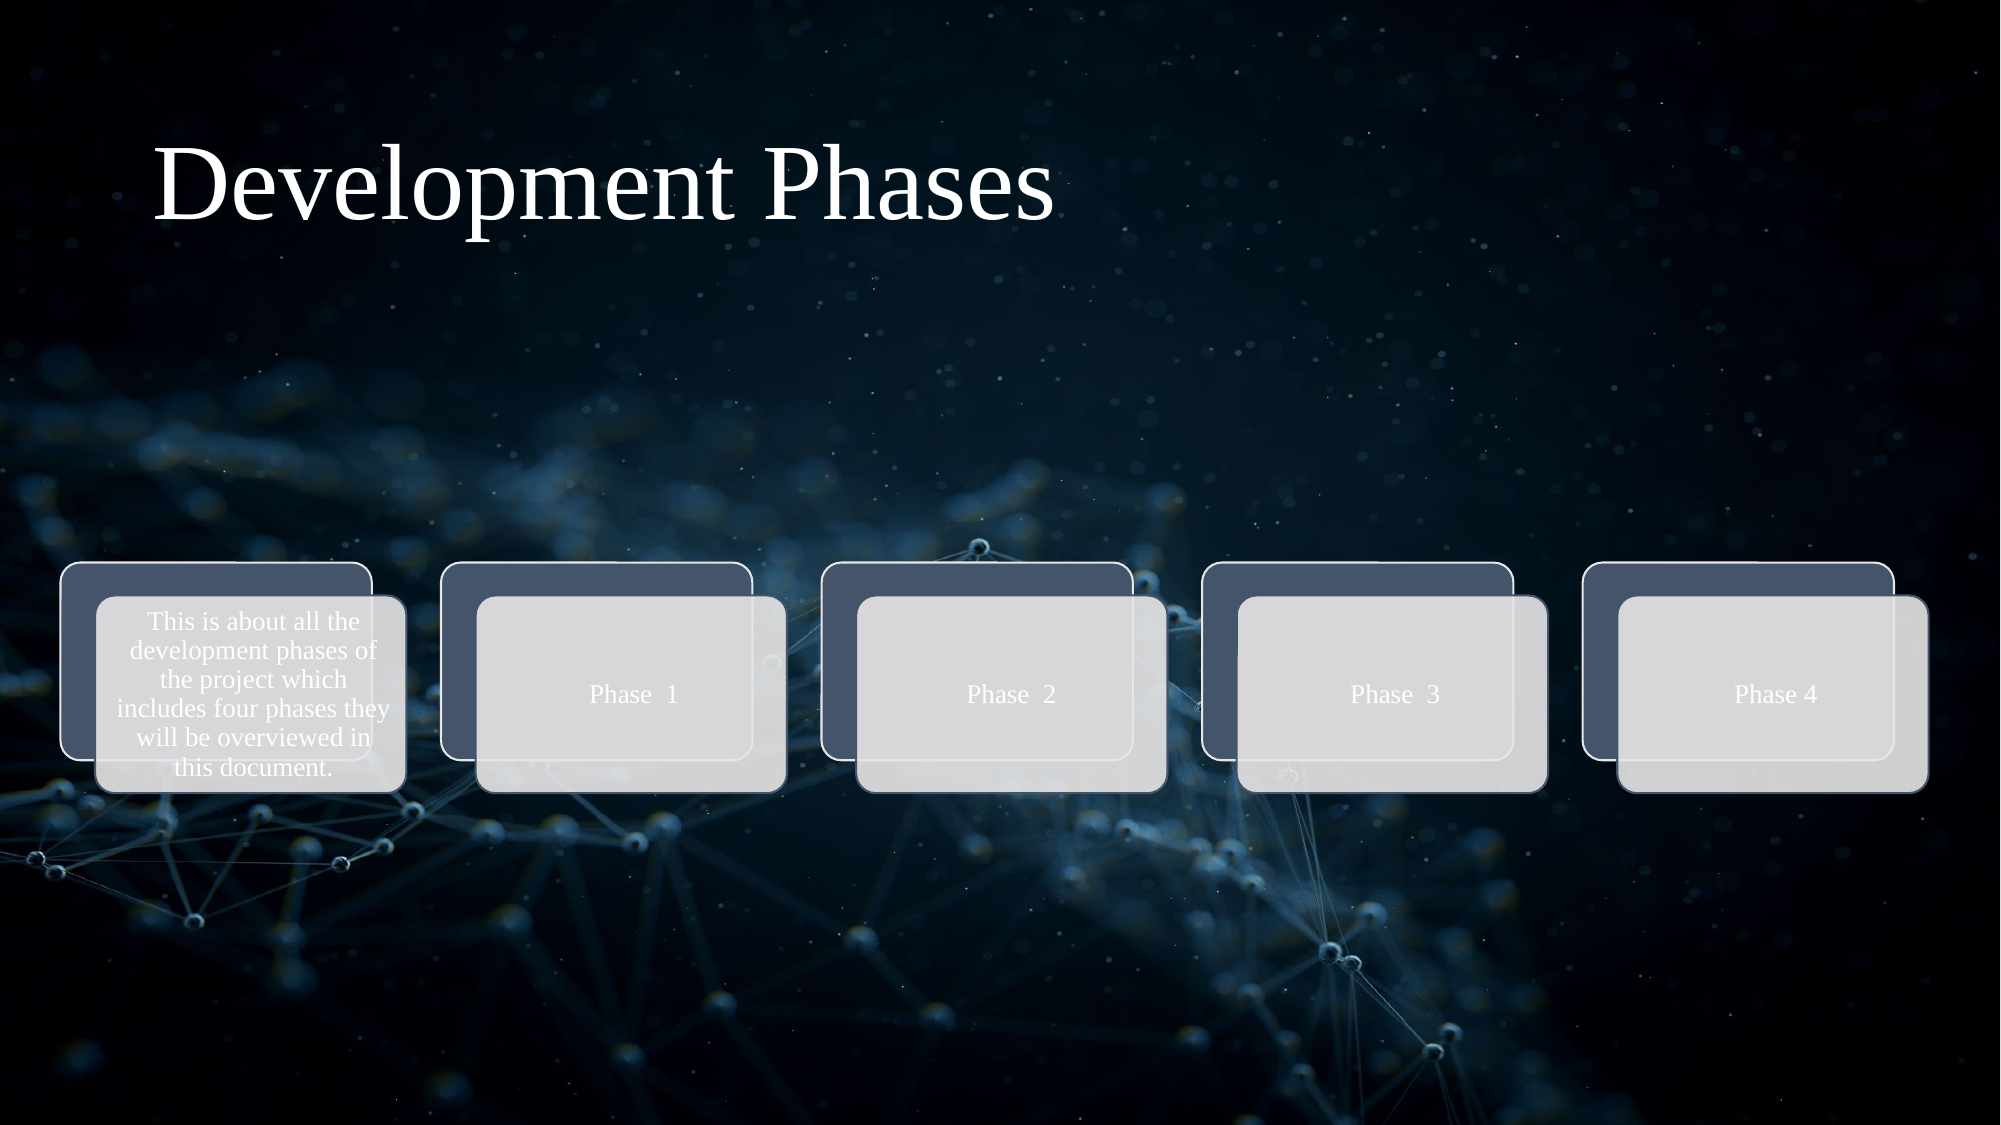

# Development Phases
This is about all the development phases of the project which includes four phases they will be overviewed in this document.
Phase  1
Phase  2
Phase  3
Phase 4